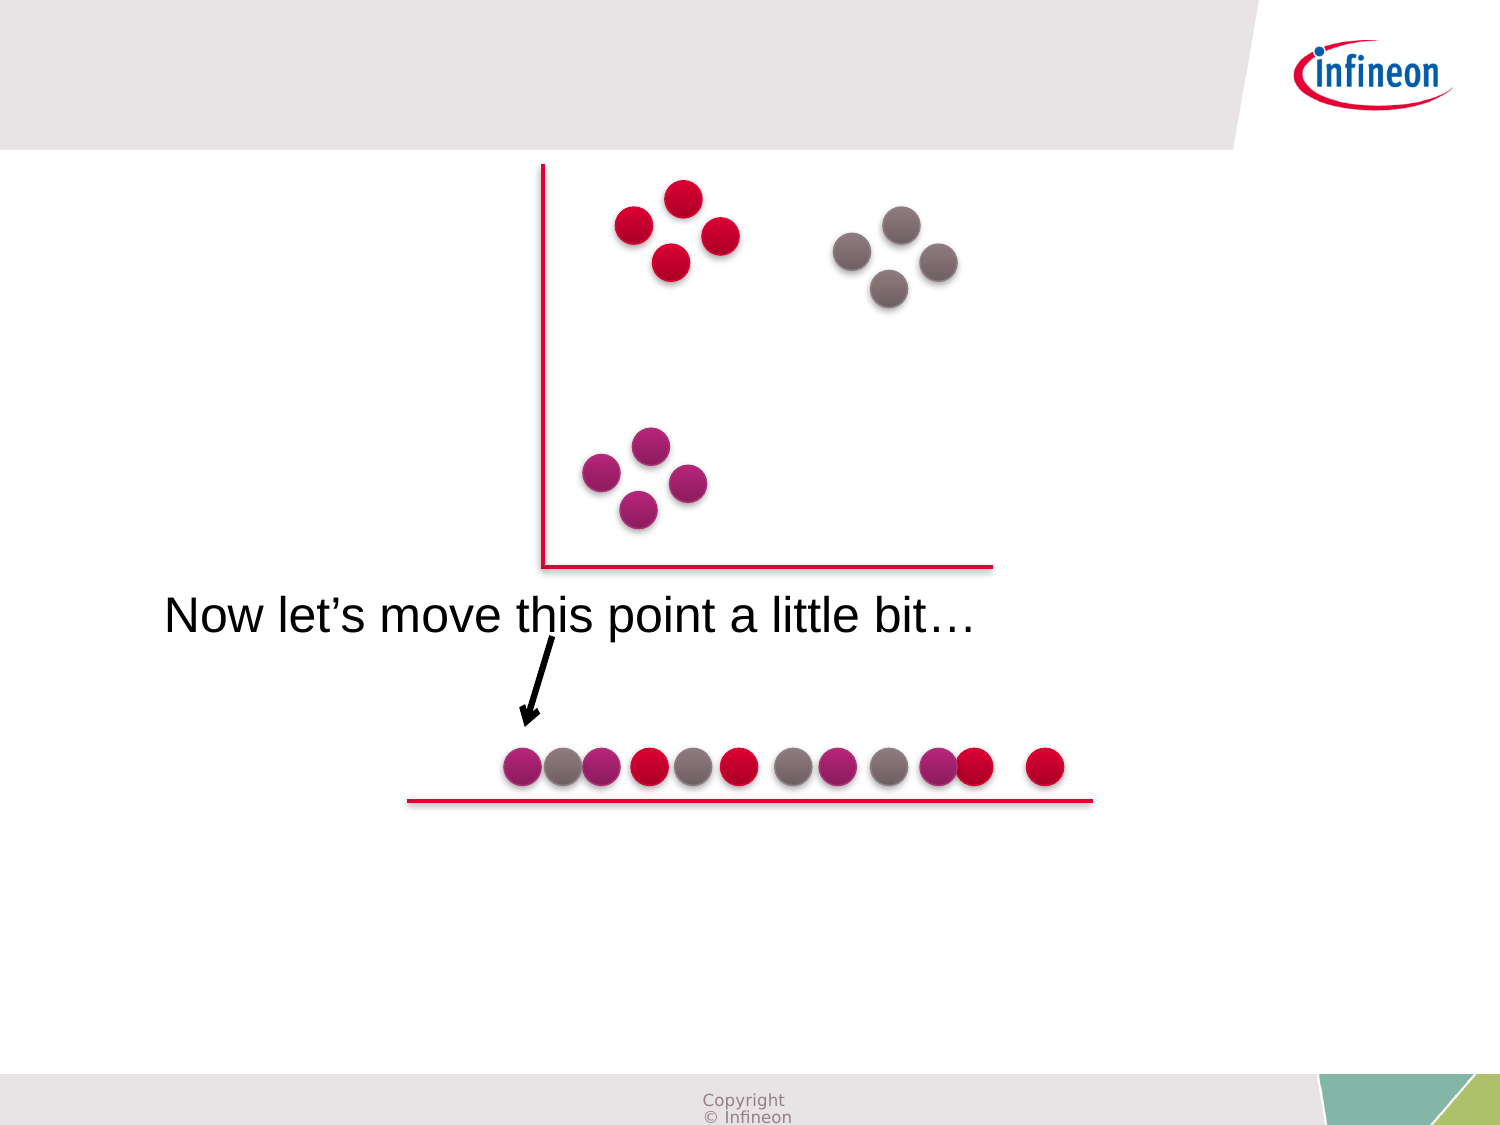

Now let’s move this point a little bit…

Copyright © Infineon Technologies AG 2019. All rights reserved.